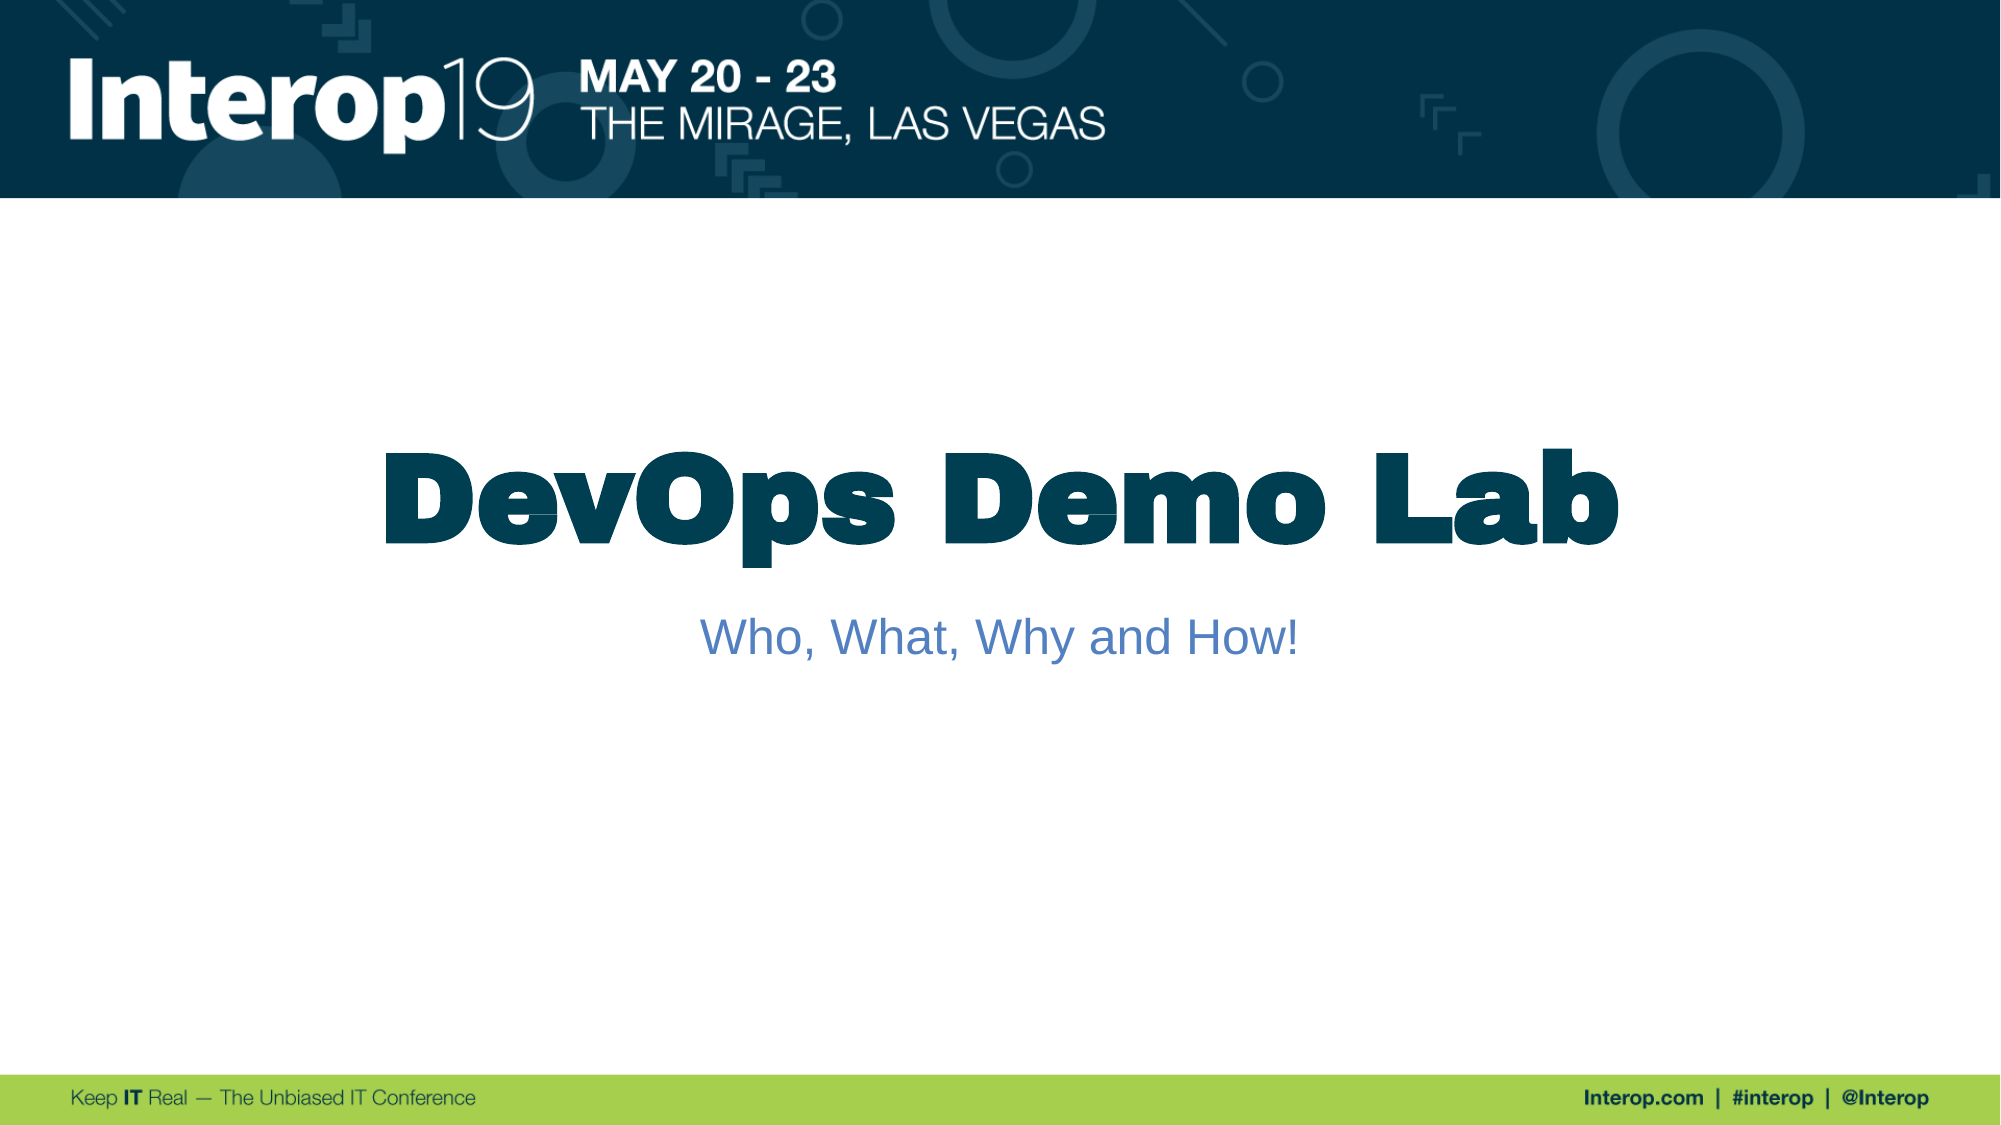

# DevOps Demo Lab
Who, What, Why and How!